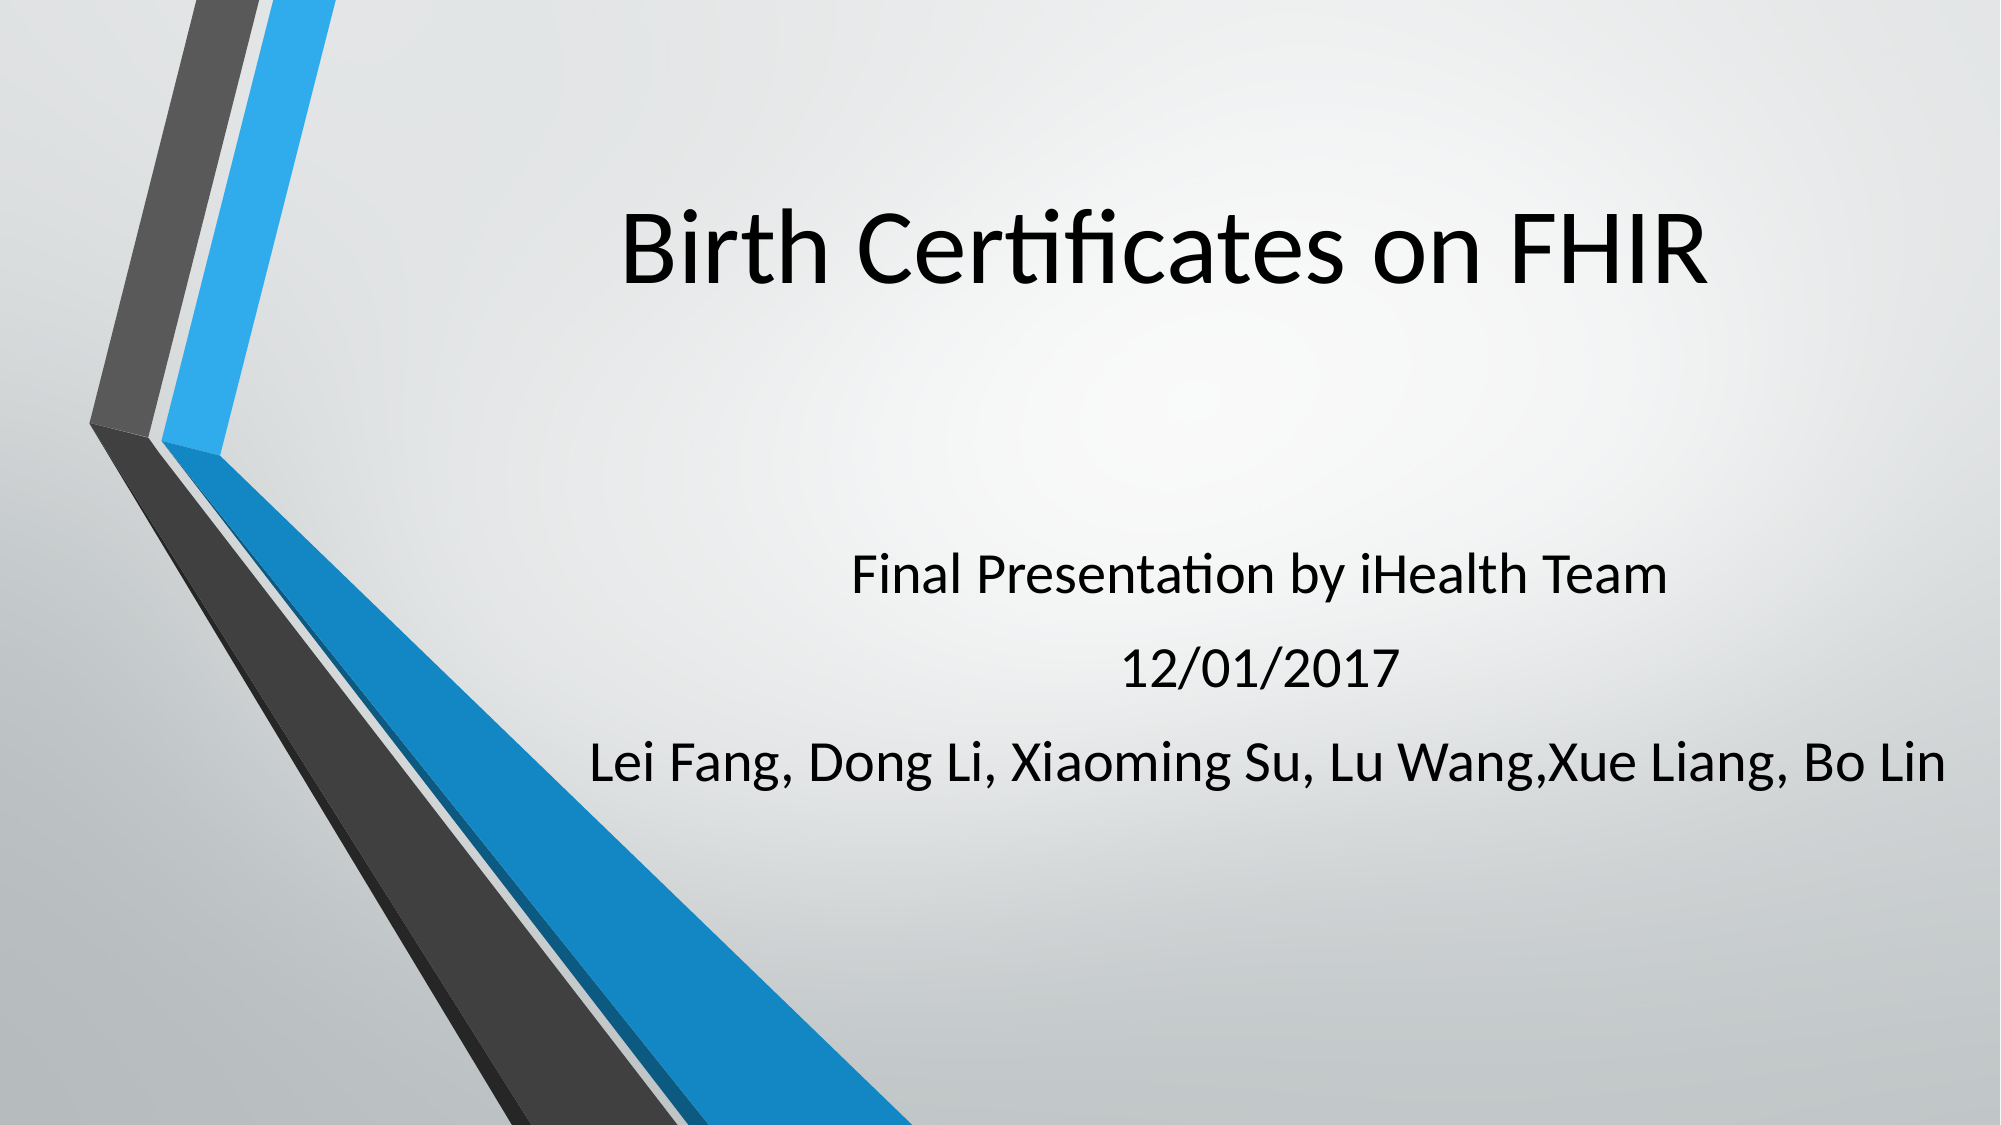

# Birth Certificates on FHIR
Final Presentation by iHealth Team
12/01/2017
Lei Fang, Dong Li, Xiaoming Su, Lu Wang,Xue Liang, Bo Lin